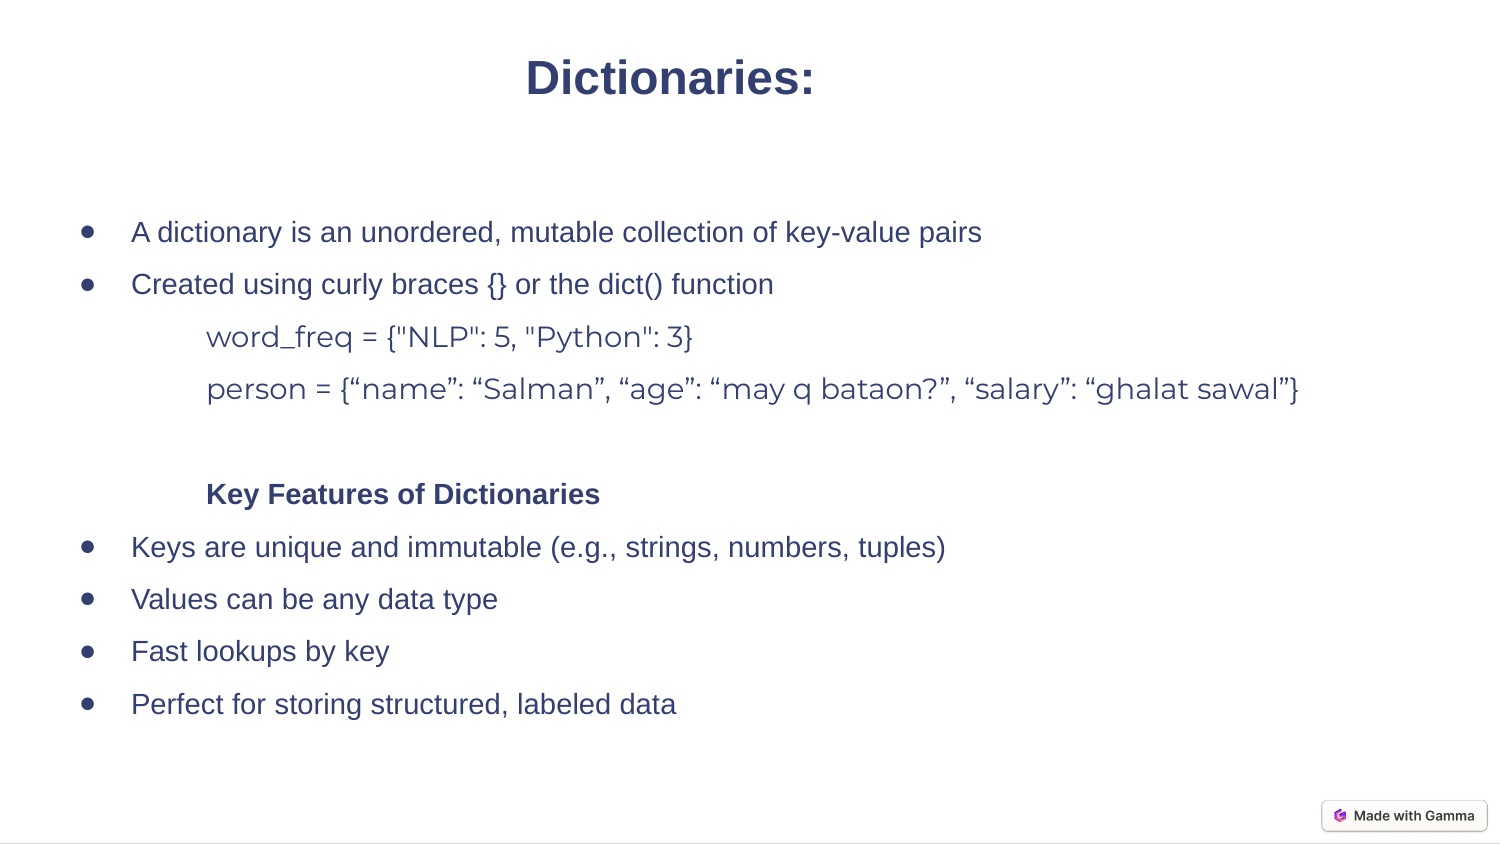

Dictionaries:

A dictionary is an unordered, mutable collection of key-value pairs
Created using curly braces {} or the dict() function
word_freq = {"NLP": 5, "Python": 3}
person = {“name”: “Salman”, “age”: “may q bataon?”, “salary”: “ghalat sawal”}

Key Features of Dictionaries
Keys are unique and immutable (e.g., strings, numbers, tuples)
Values can be any data type
Fast lookups by key
Perfect for storing structured, labeled data